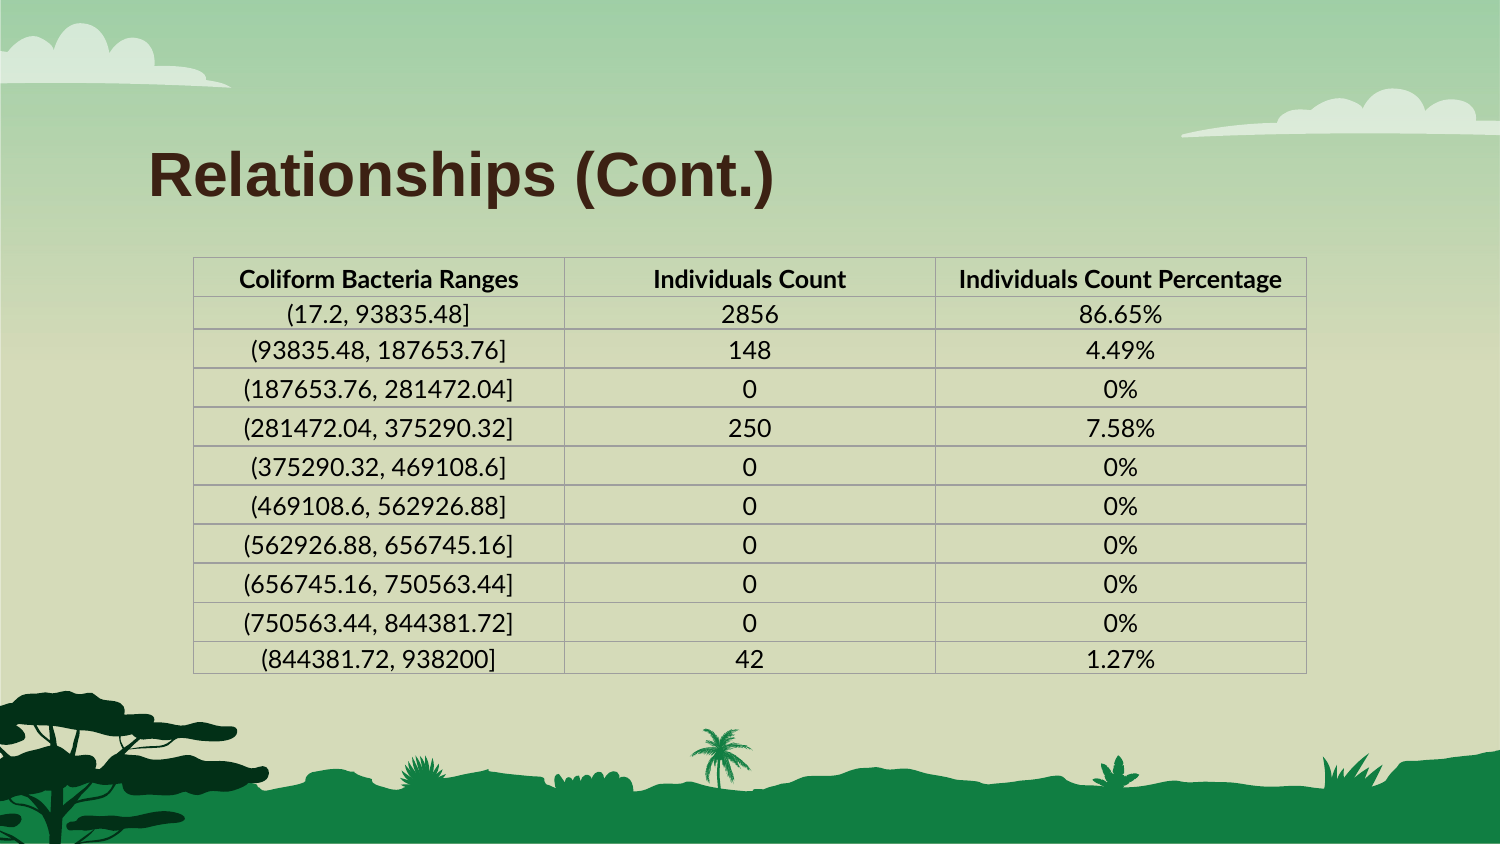

# Relationships (Cont.)
| Coliform Bacteria Ranges | Individuals Count | Individuals Count Percentage |
| --- | --- | --- |
| (17.2, 93835.48] | 2856 | 86.65% |
| (93835.48, 187653.76] | 148 | 4.49% |
| (187653.76, 281472.04] | 0 | 0% |
| (281472.04, 375290.32] | 250 | 7.58% |
| (375290.32, 469108.6] | 0 | 0% |
| (469108.6, 562926.88] | 0 | 0% |
| (562926.88, 656745.16] | 0 | 0% |
| (656745.16, 750563.44] | 0 | 0% |
| (750563.44, 844381.72] | 0 | 0% |
| (844381.72, 938200] | 42 | 1.27% |